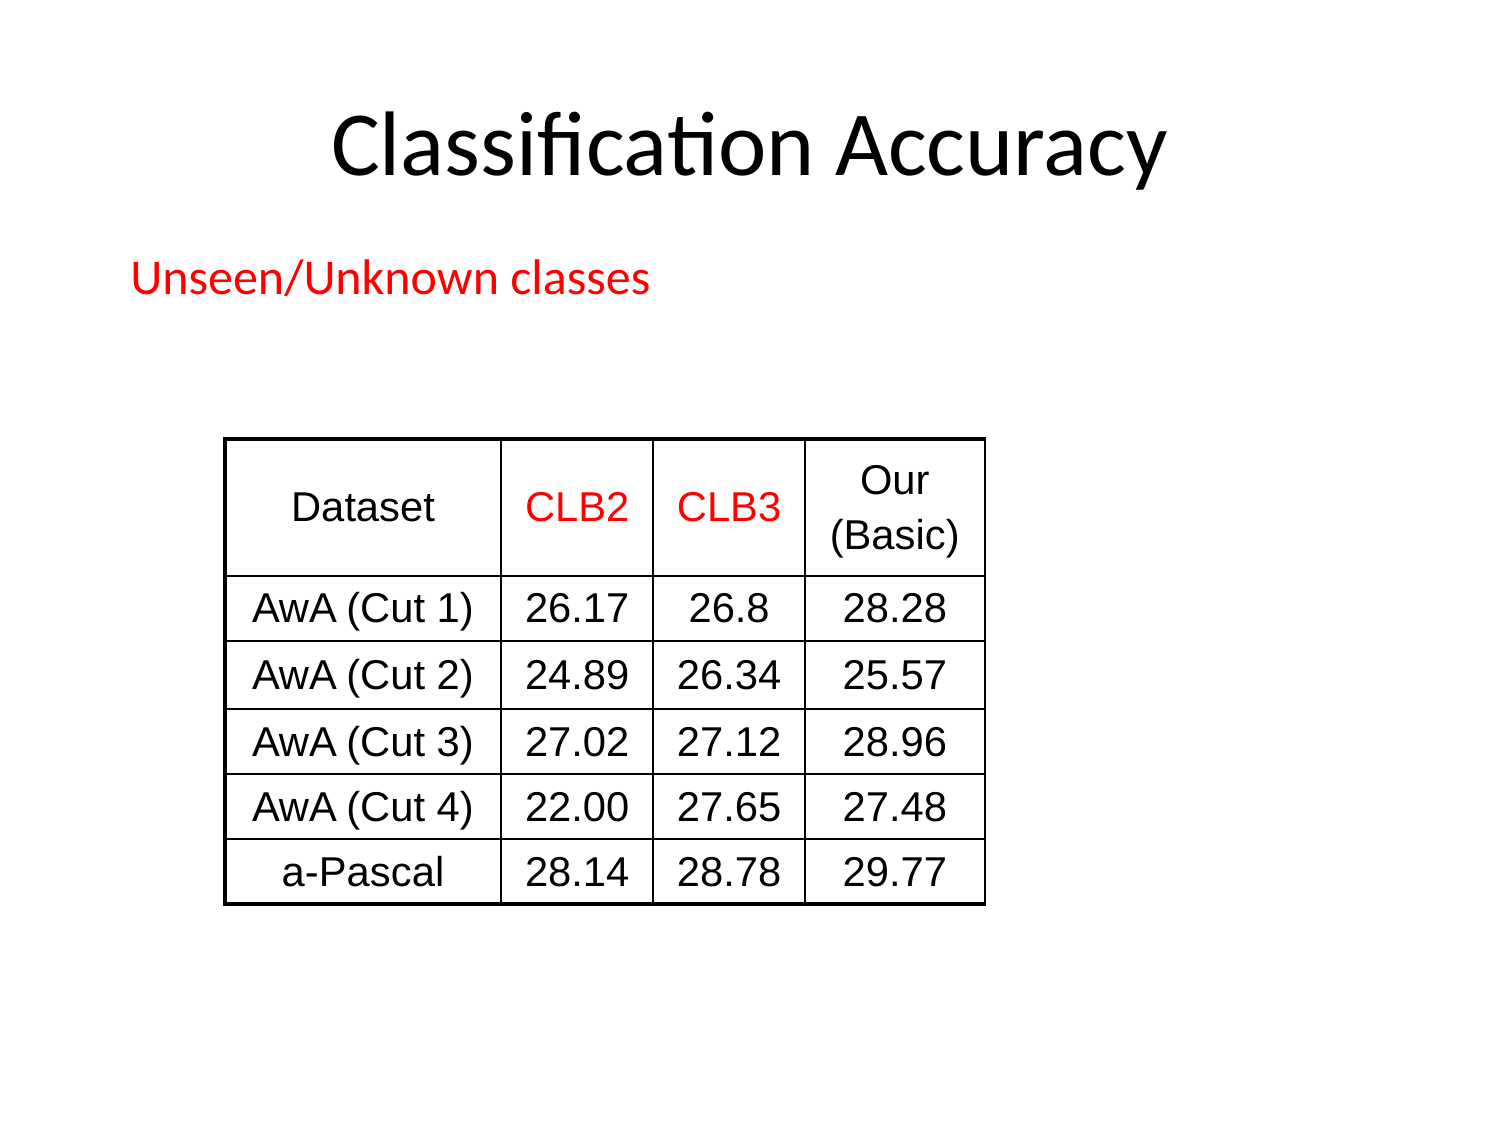

# Classification Accuracy
Unseen/Unknown classes

| Dataset | CLB2 | CLB3 | Our (Basic) | Our (Transductive) |
| --- | --- | --- | --- | --- |
| AwA (Cut 1) | 26.17 | 26.8 | 28.28 | 33.61 |
| AwA (Cut 2) | 24.89 | 26.34 | 25.57 | 31.00 |
| AwA (Cut 3) | 27.02 | 27.12 | 28.96 | 32.33 |
| AwA (Cut 4) | 22.00 | 27.65 | 27.48 | 33.34 |
| a-Pascal | 28.14 | 28.78 | 29.77 | 37.93 |